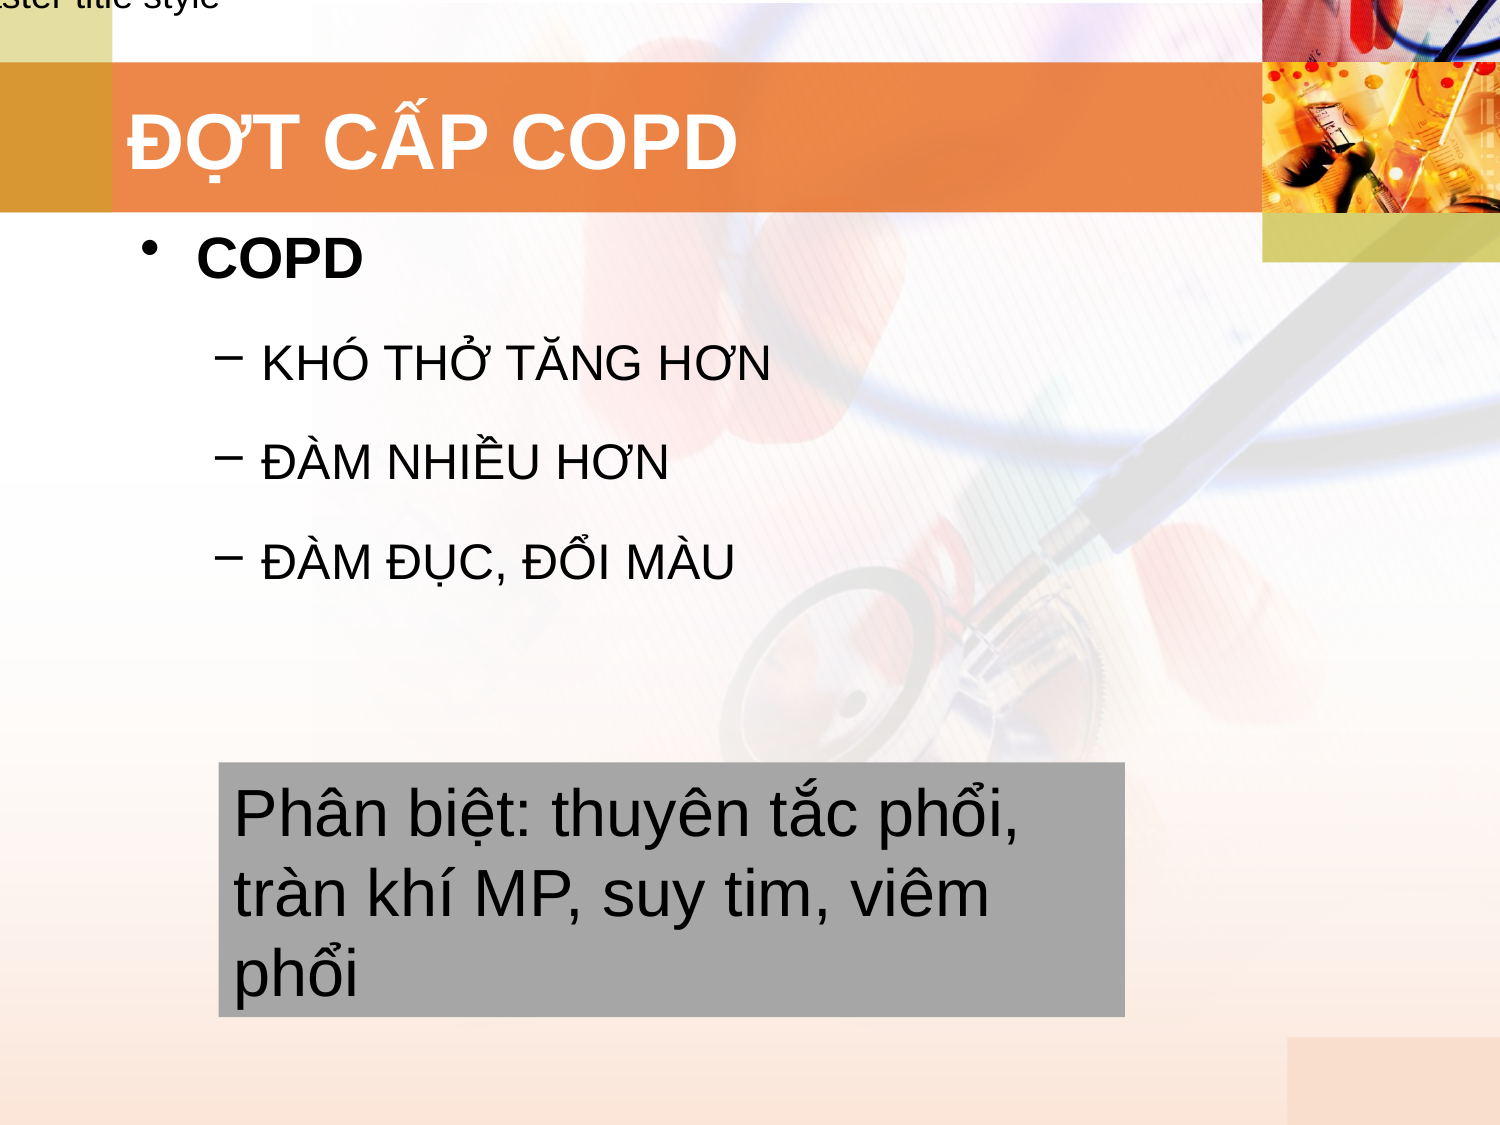

# ĐỢT CẤP COPD
COPD
KHÓ THỞ TĂNG HƠN
ĐÀM NHIỀU HƠN
ĐÀM ĐỤC, ĐỔI MÀU
Phân biệt: thuyên tắc phổi, tràn khí MP, suy tim, viêm phổi